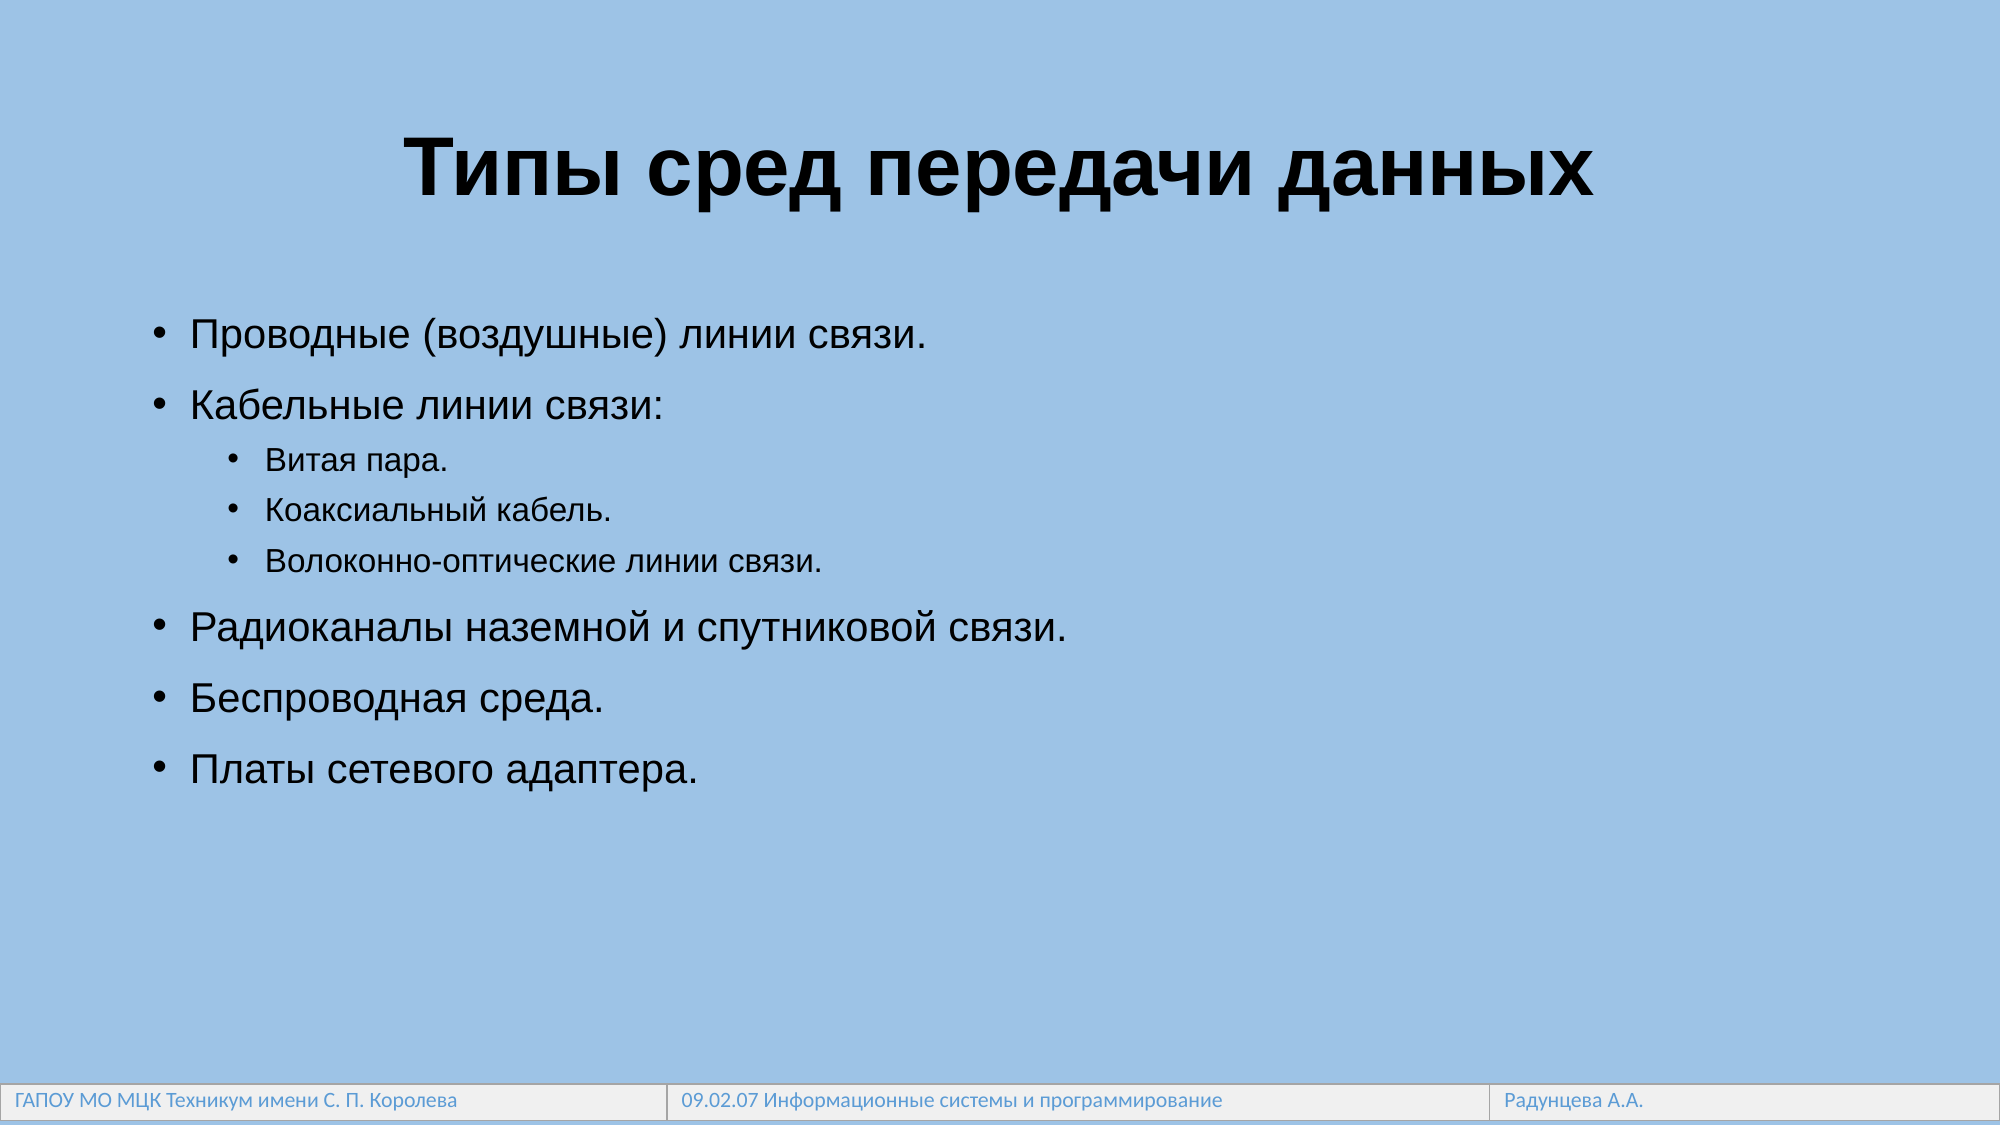

# Типы сред передачи данных
Проводные (воздушные) линии связи.
Кабельные линии связи:
Витая пара.
Коаксиальный кабель.
Волоконно-оптические линии связи.
Радиоканалы наземной и спутниковой связи.
Беспроводная среда.
Платы сетевого адаптера.

| ГАПОУ МО МЦК Техникум имени С. П. Королева | 09.02.07 Информационные системы и программирование | Радунцева А.А. |
| --- | --- | --- |